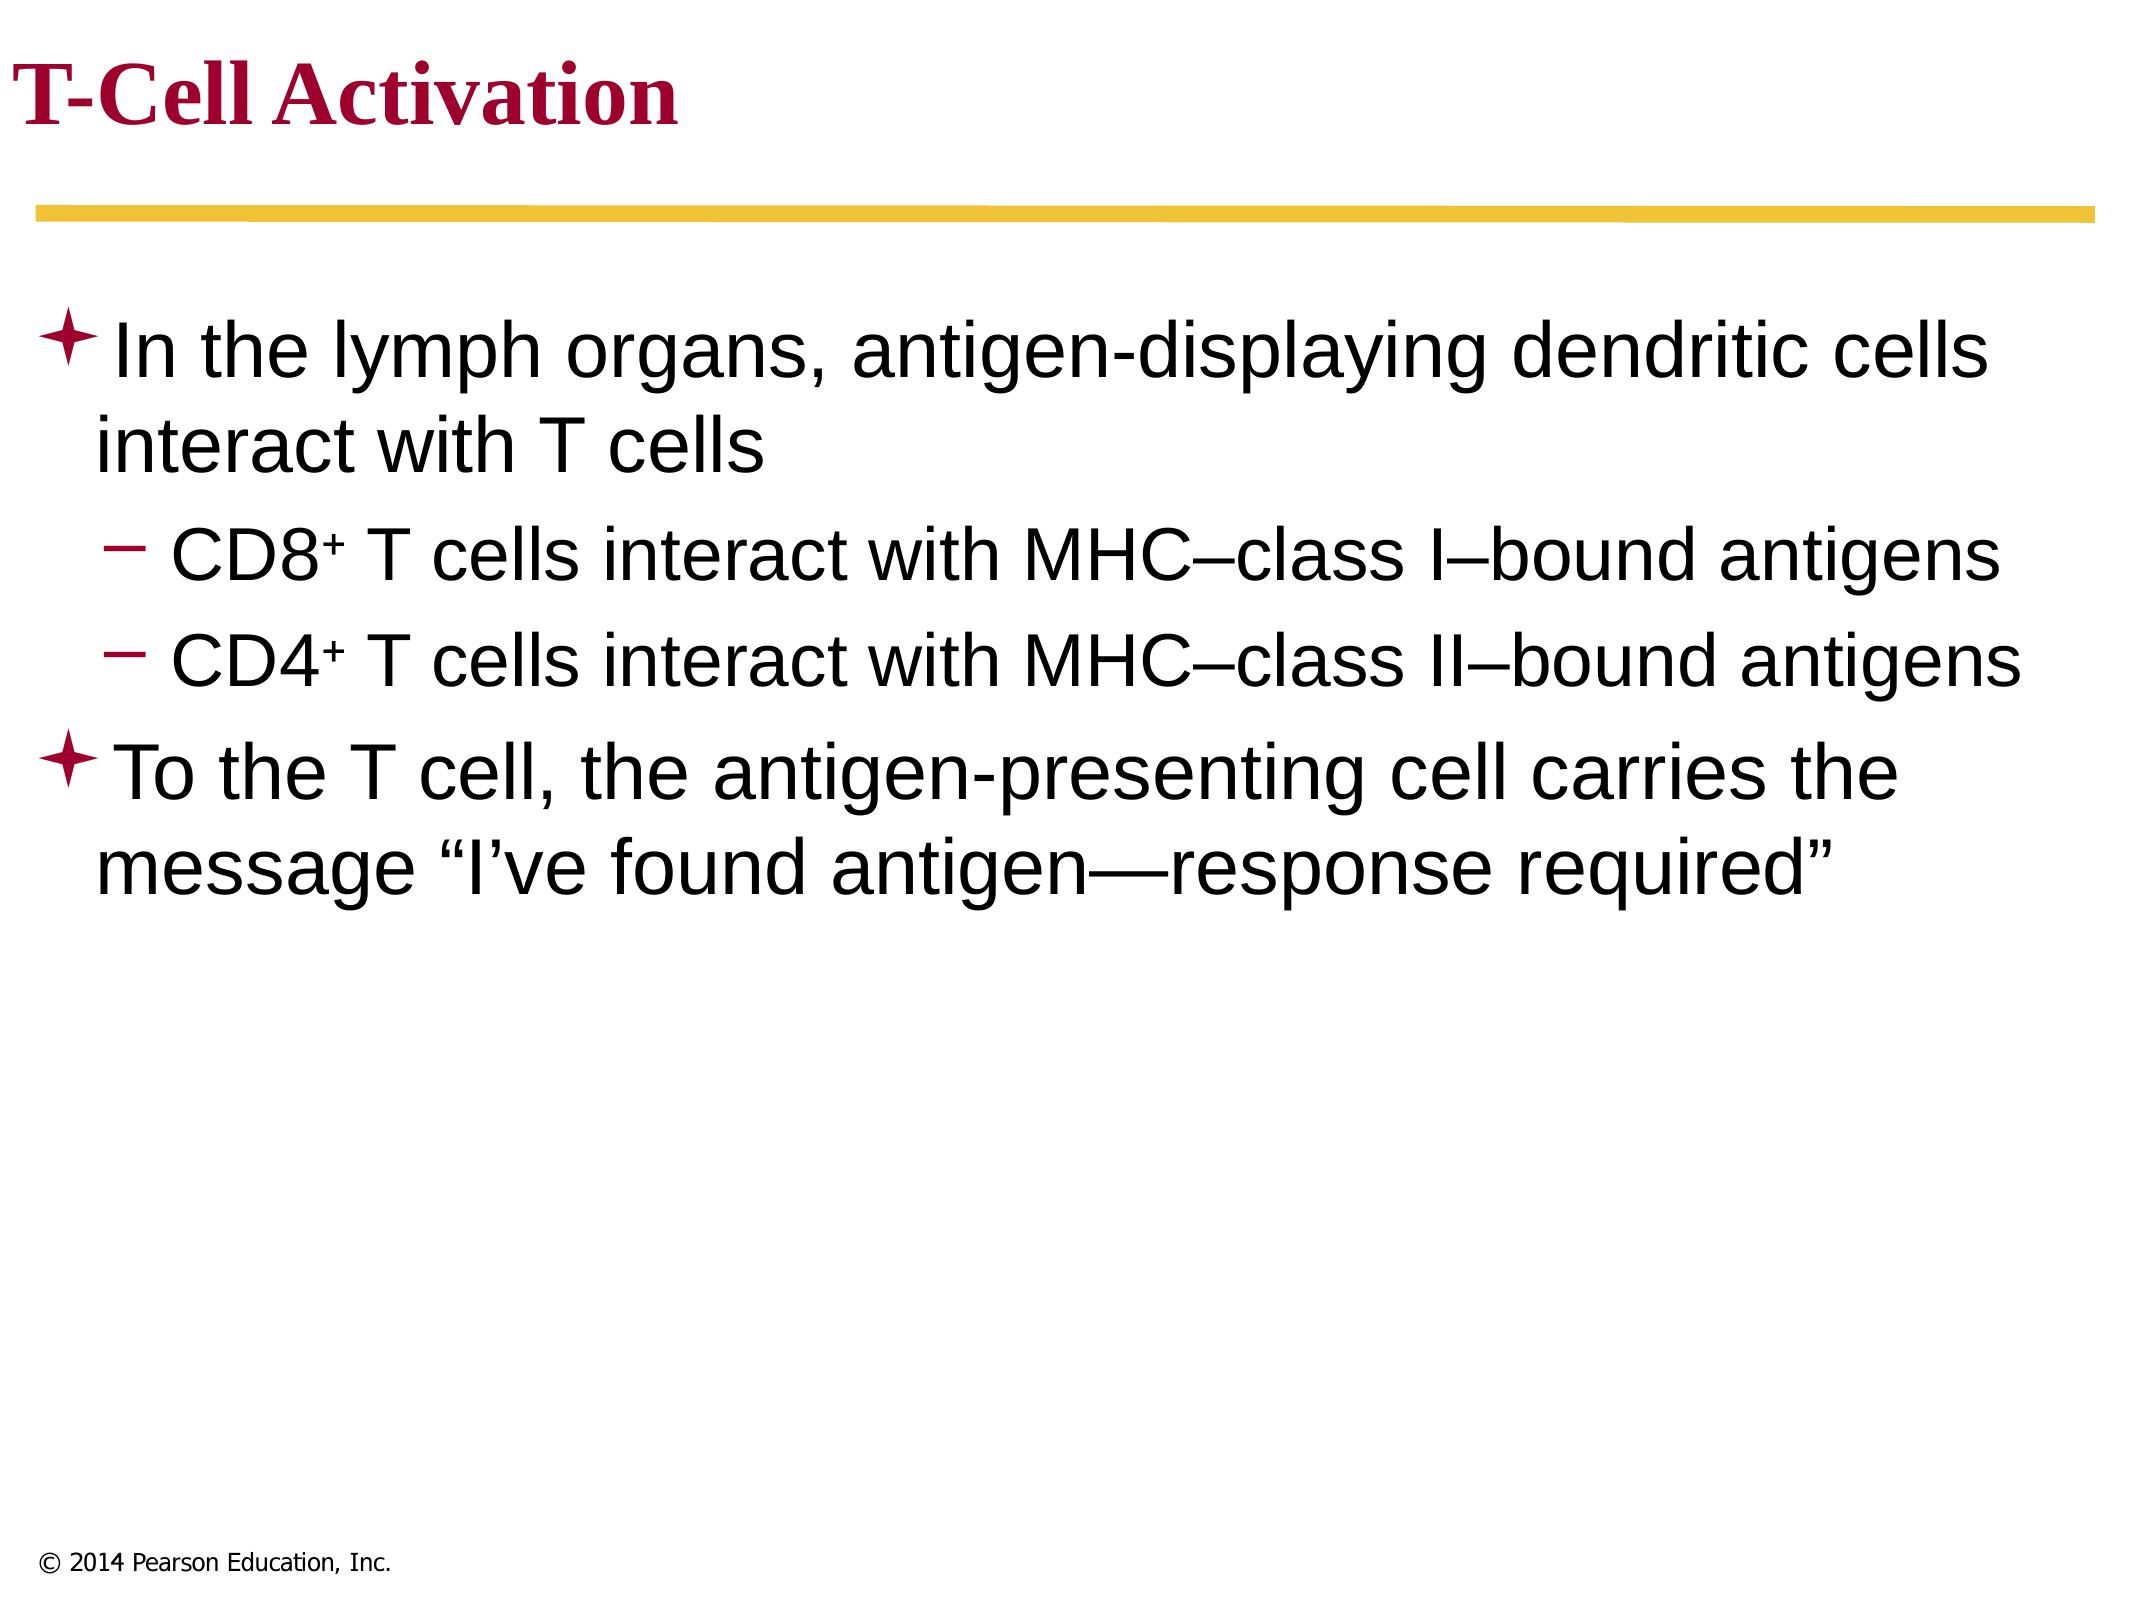

T-Cell Activation

In the lymph organs, antigen-displaying dendritic cells interact with T cells
CD8+ T cells interact with MHC–class I–bound antigens
CD4+ T cells interact with MHC–class II–bound antigens
To the T cell, the antigen-presenting cell carries the message “I’ve found antigen—response required”